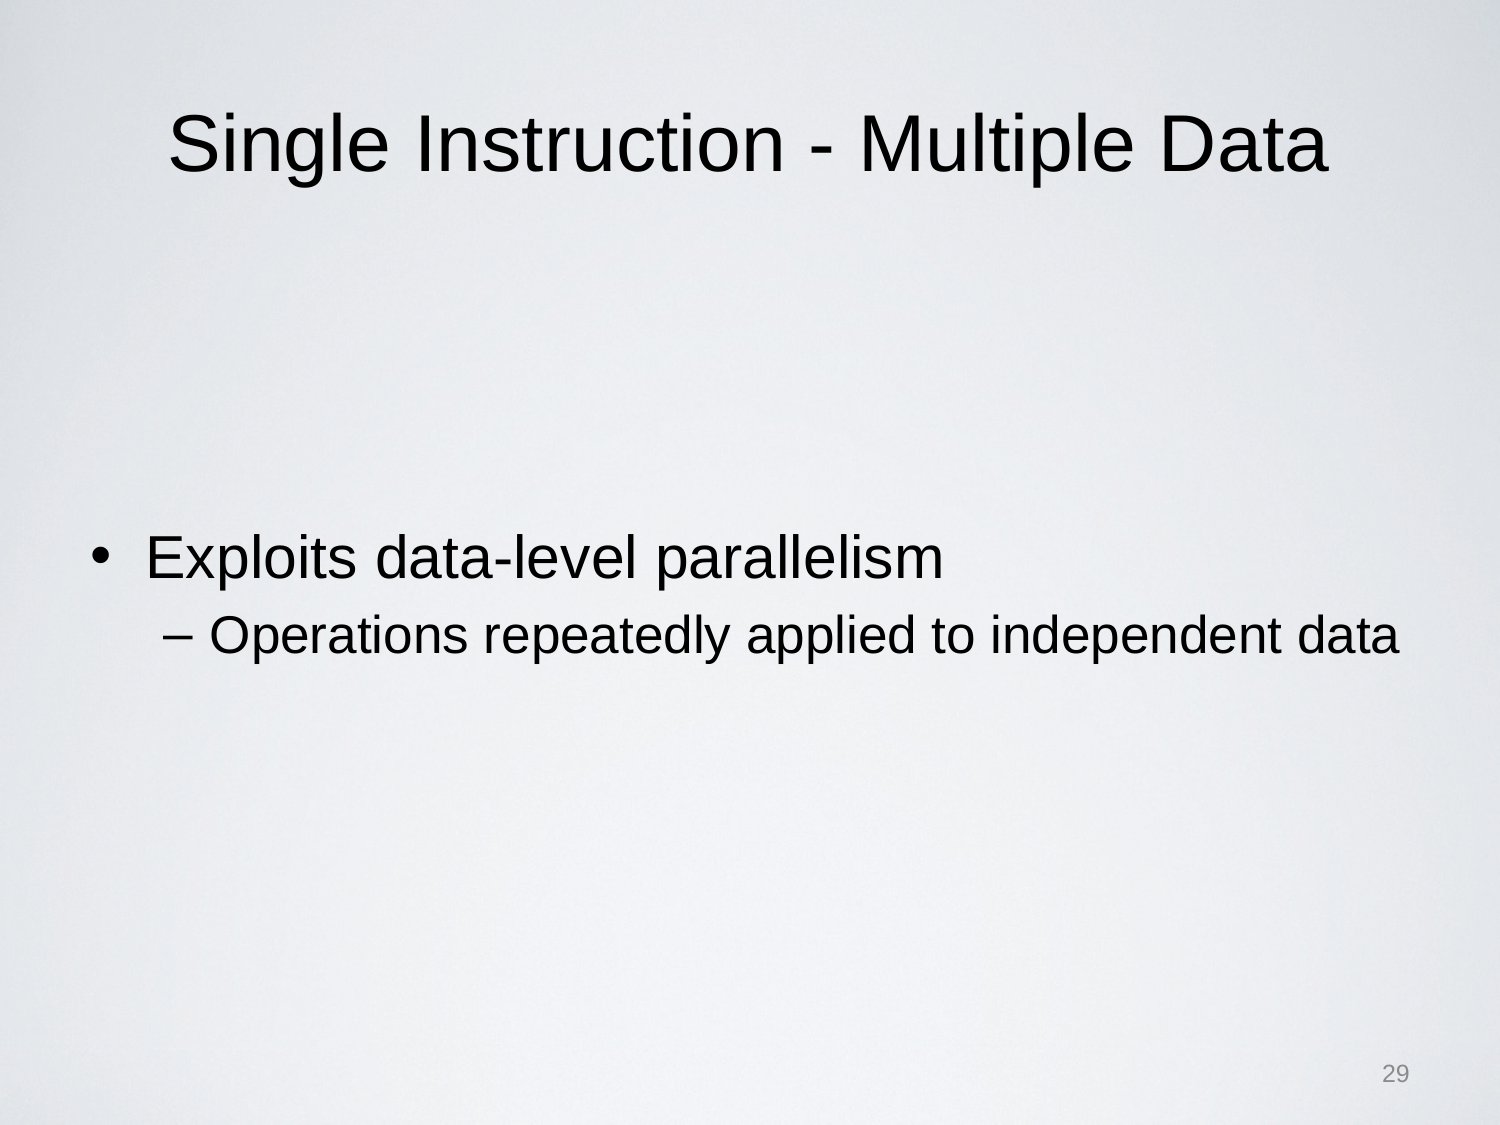

# Single Instruction - Multiple Data
Exploits data-level parallelism
Operations repeatedly applied to independent data
29